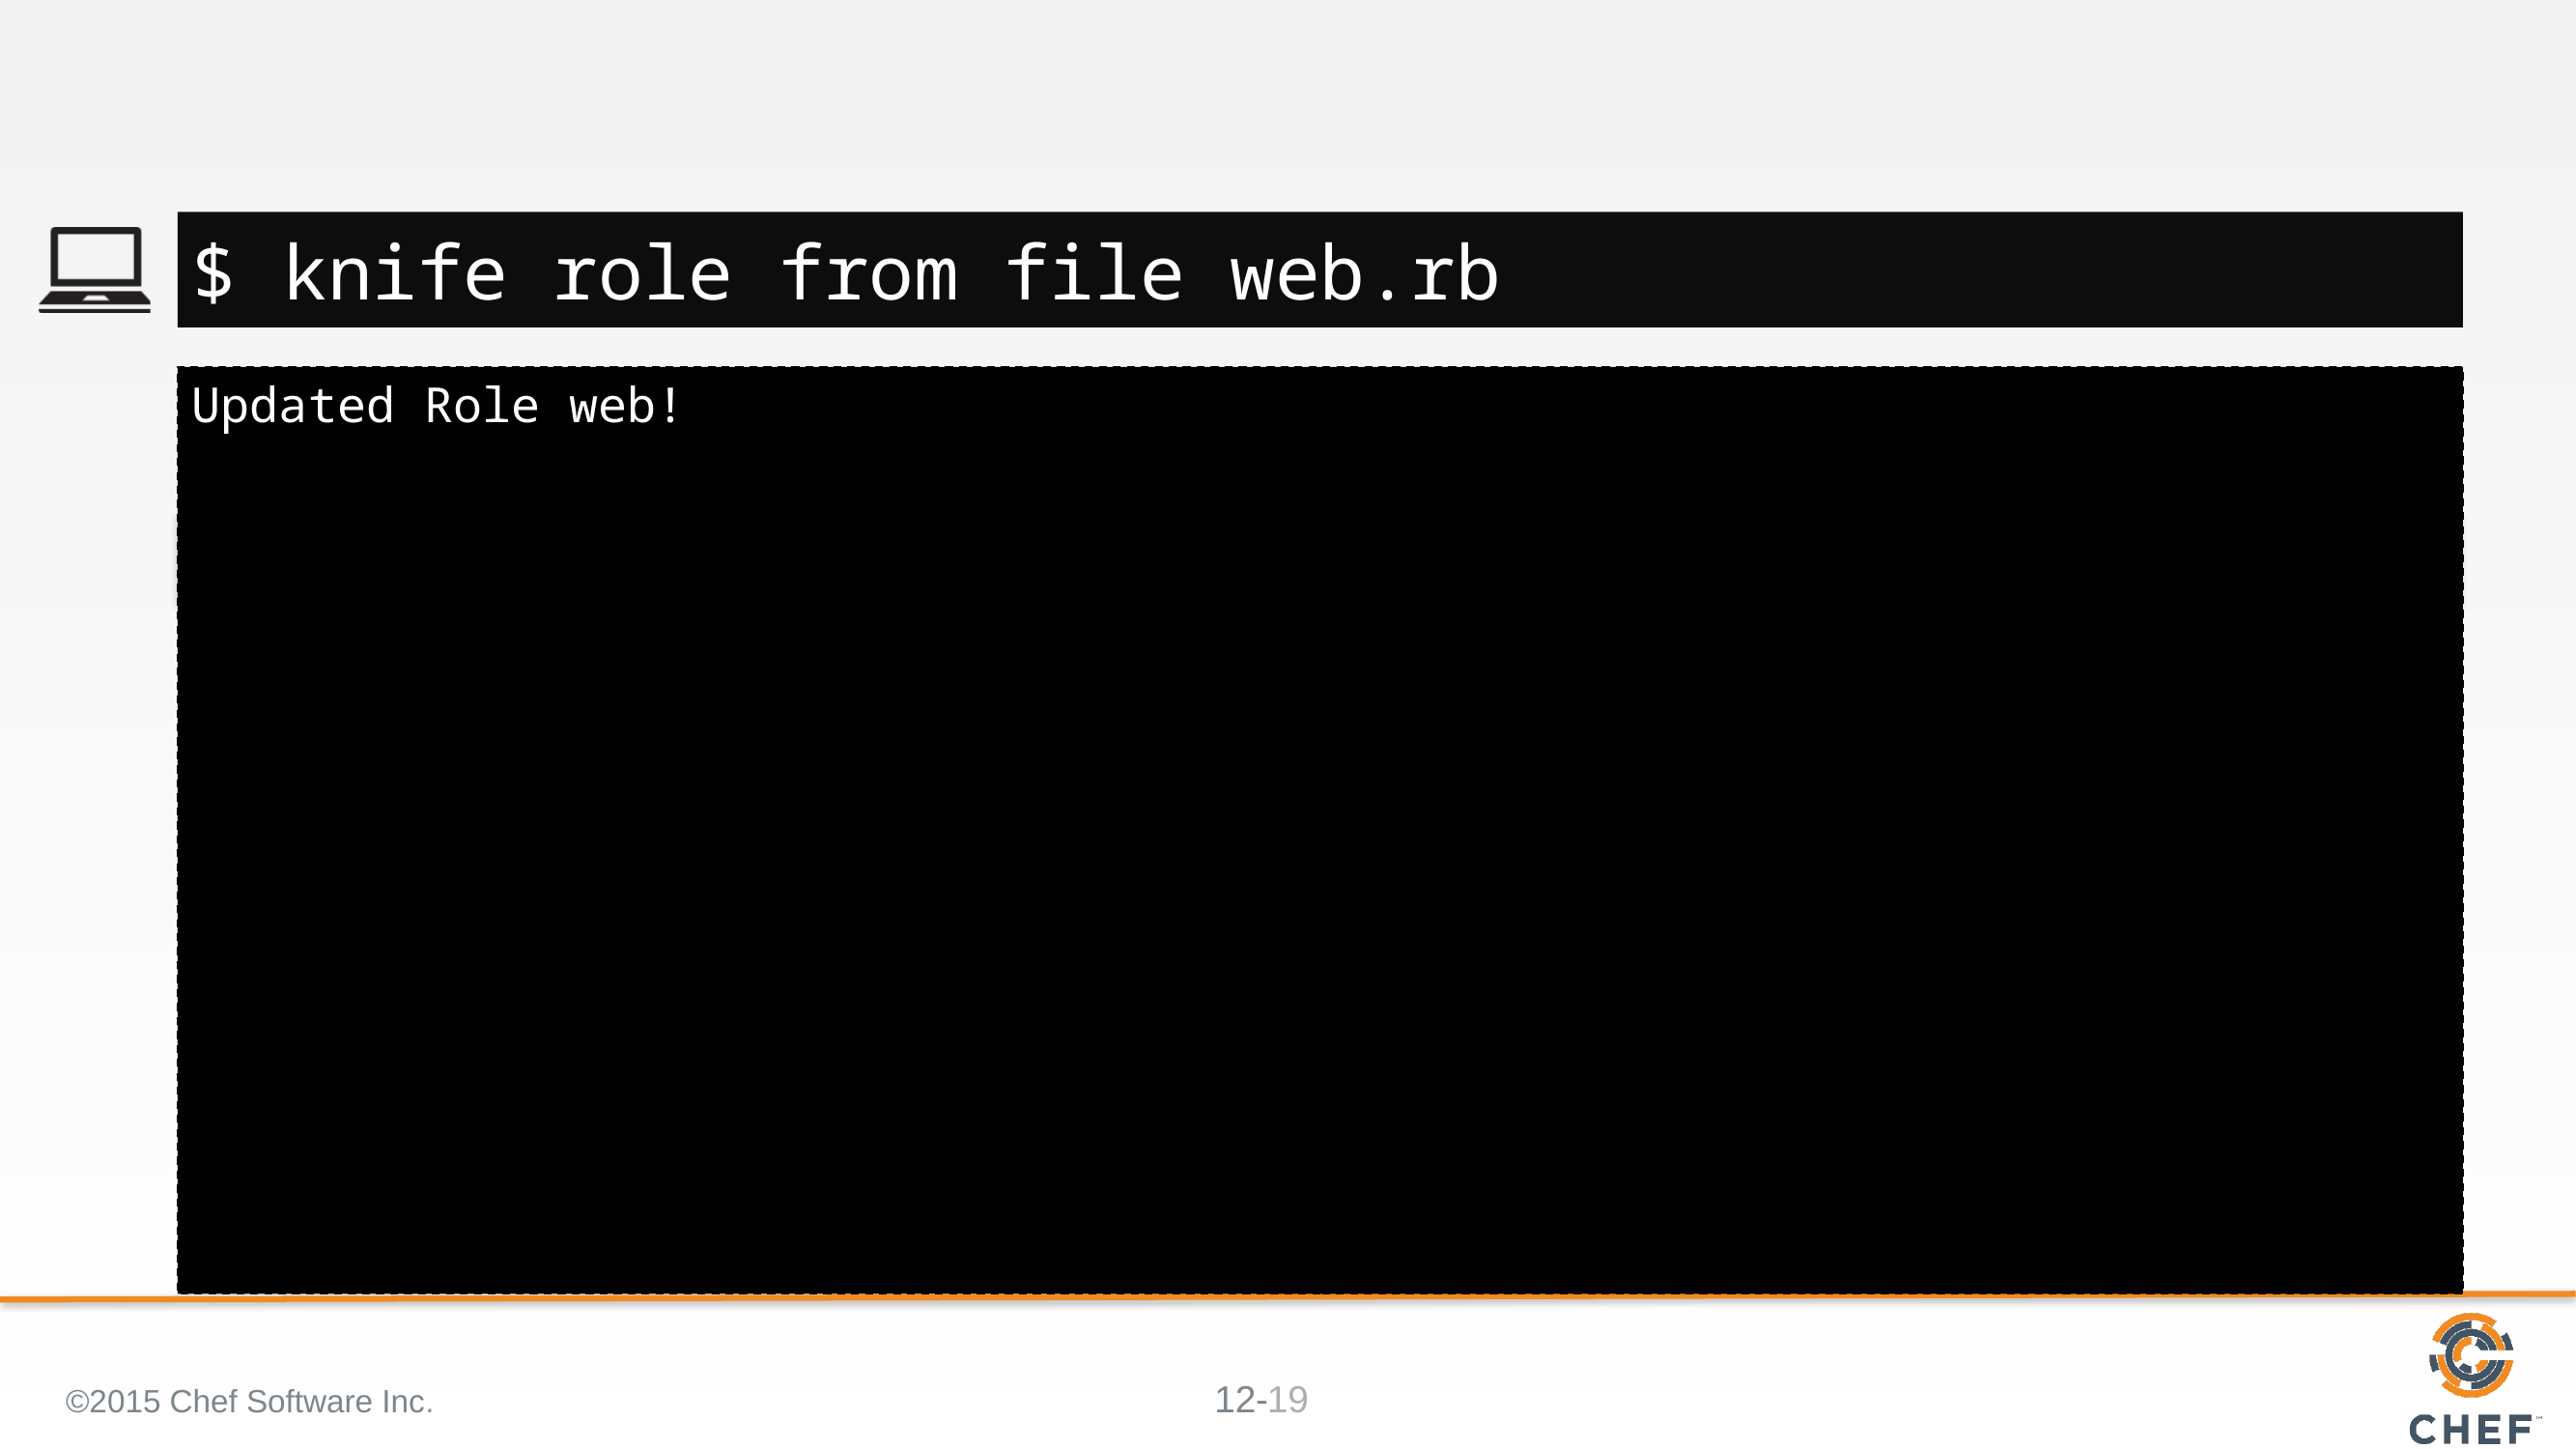

#
$ knife role from file web.rb
Updated Role web!
©2015 Chef Software Inc.
19